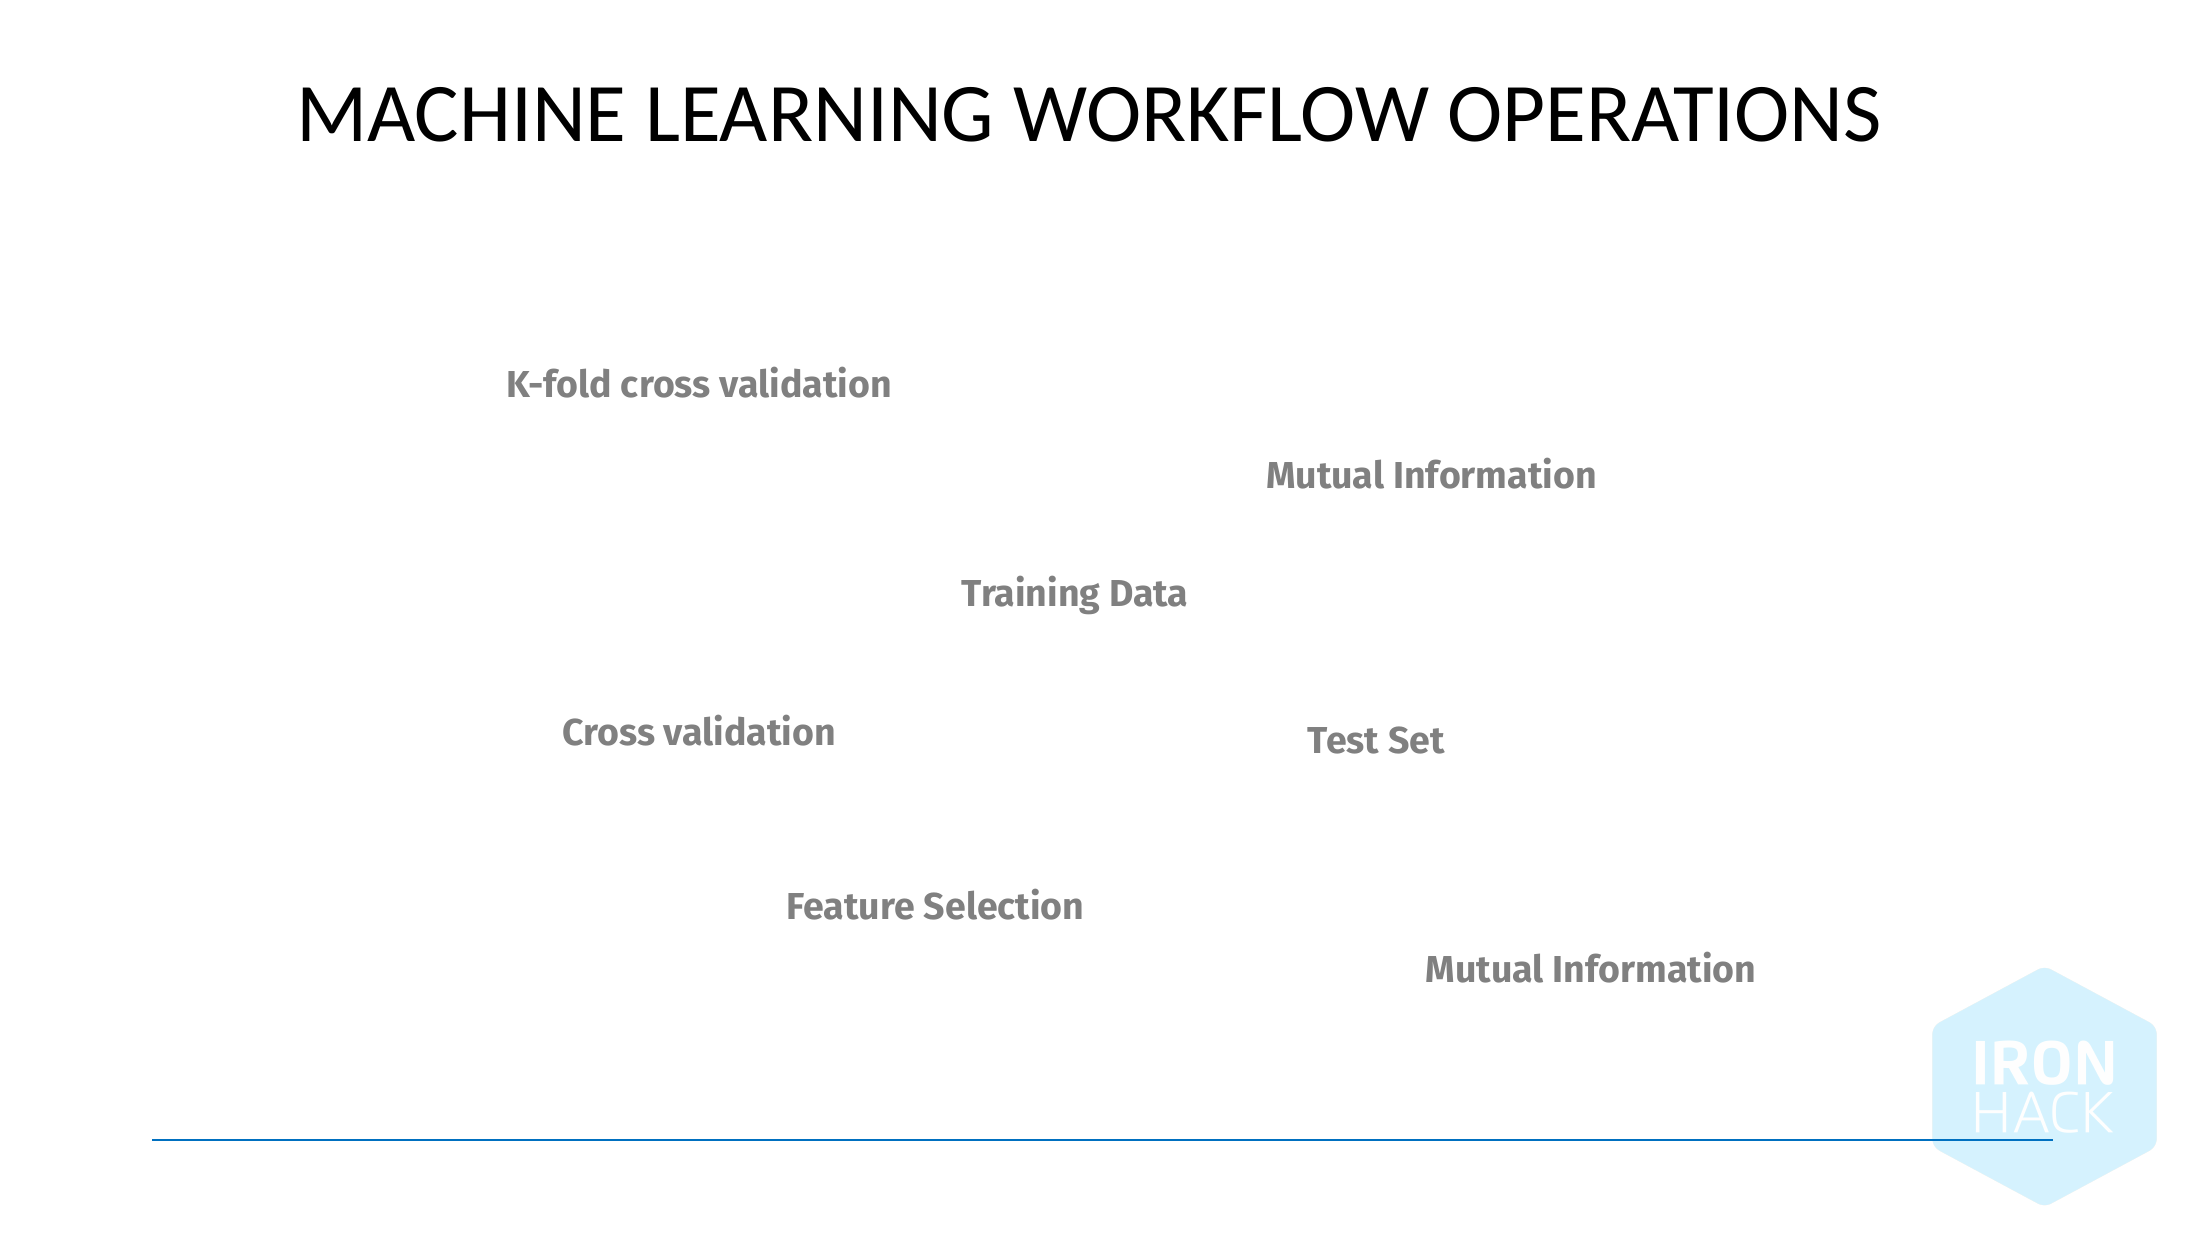

Machine learning workflow operations
K-fold cross validation
Mutual Information
Training Data
Cross validation
Test Set
Feature Selection
Mutual Information
January 8, 2025 |
16